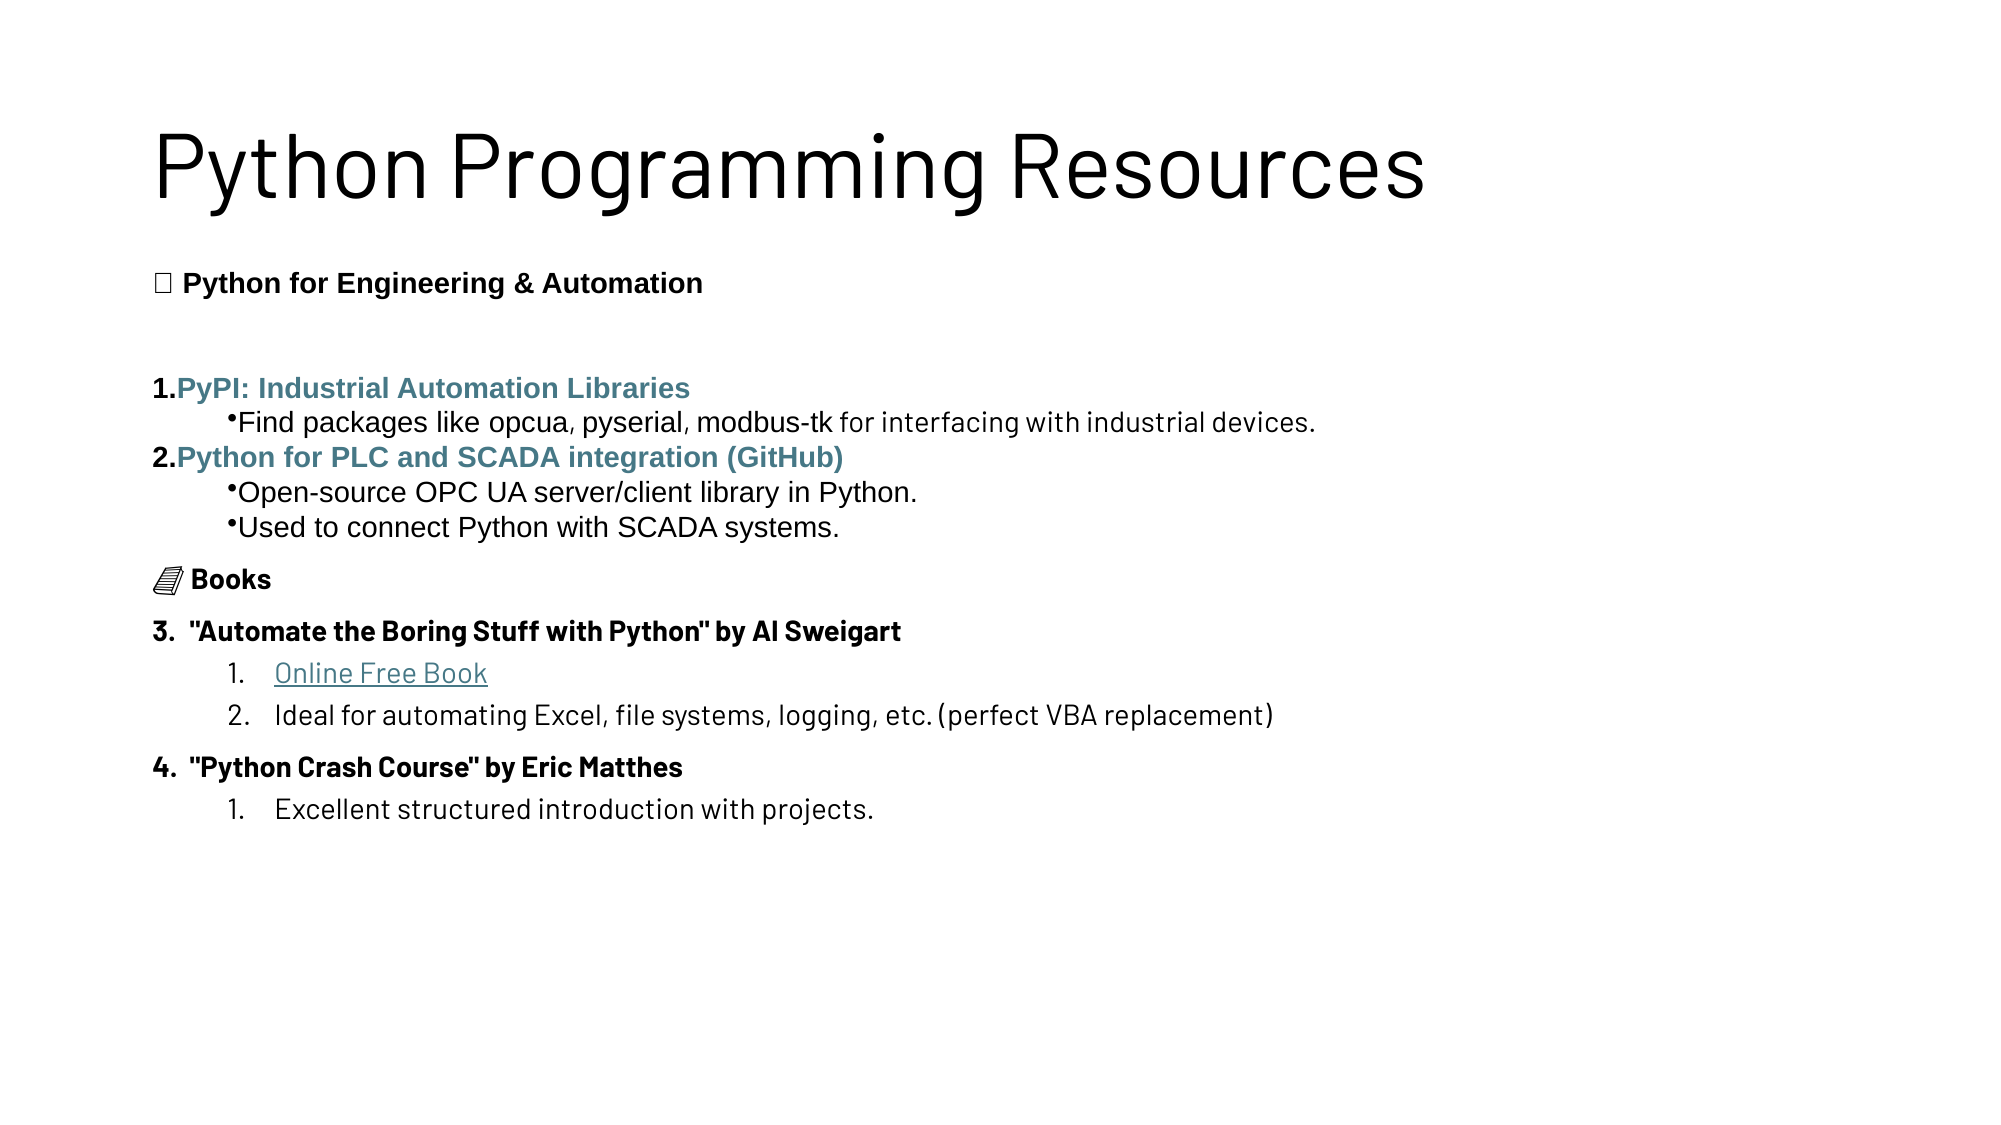

# Python Programming Resources
🧪 Python for Engineering & Automation

PyPI: Industrial Automation Libraries
Find packages like opcua, pyserial, modbus-tk for interfacing with industrial devices.
Python for PLC and SCADA integration (GitHub)
Open-source OPC UA server/client library in Python.
Used to connect Python with SCADA systems.
📘 Books
"Automate the Boring Stuff with Python" by Al Sweigart
Online Free Book
Ideal for automating Excel, file systems, logging, etc. (perfect VBA replacement)
"Python Crash Course" by Eric Matthes
Excellent structured introduction with projects.